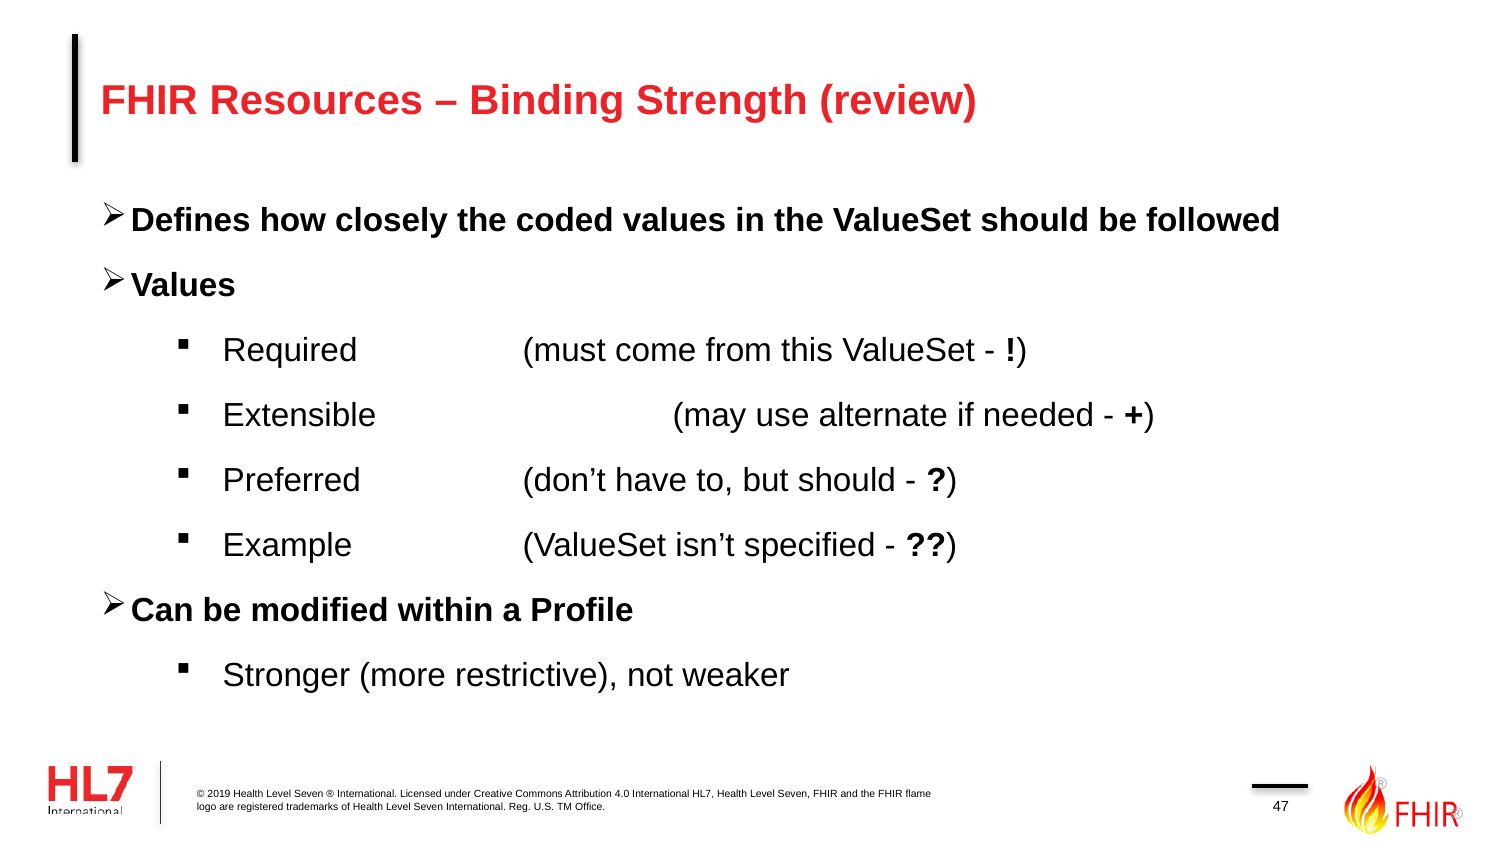

# FHIR Resources – Binding Strength (review)
Defines how closely the coded values in the ValueSet should be followed
Values
Required		(must come from this ValueSet - !)
Extensible		(may use alternate if needed - +)
Preferred		(don’t have to, but should - ?)
Example		(ValueSet isn’t specified - ??)
Can be modified within a Profile
Stronger (more restrictive), not weaker
47
© 2019 Health Level Seven ® International. Licensed under Creative Commons Attribution 4.0 International HL7, Health Level Seven, FHIR and the FHIR flame logo are registered trademarks of Health Level Seven International. Reg. U.S. TM Office.